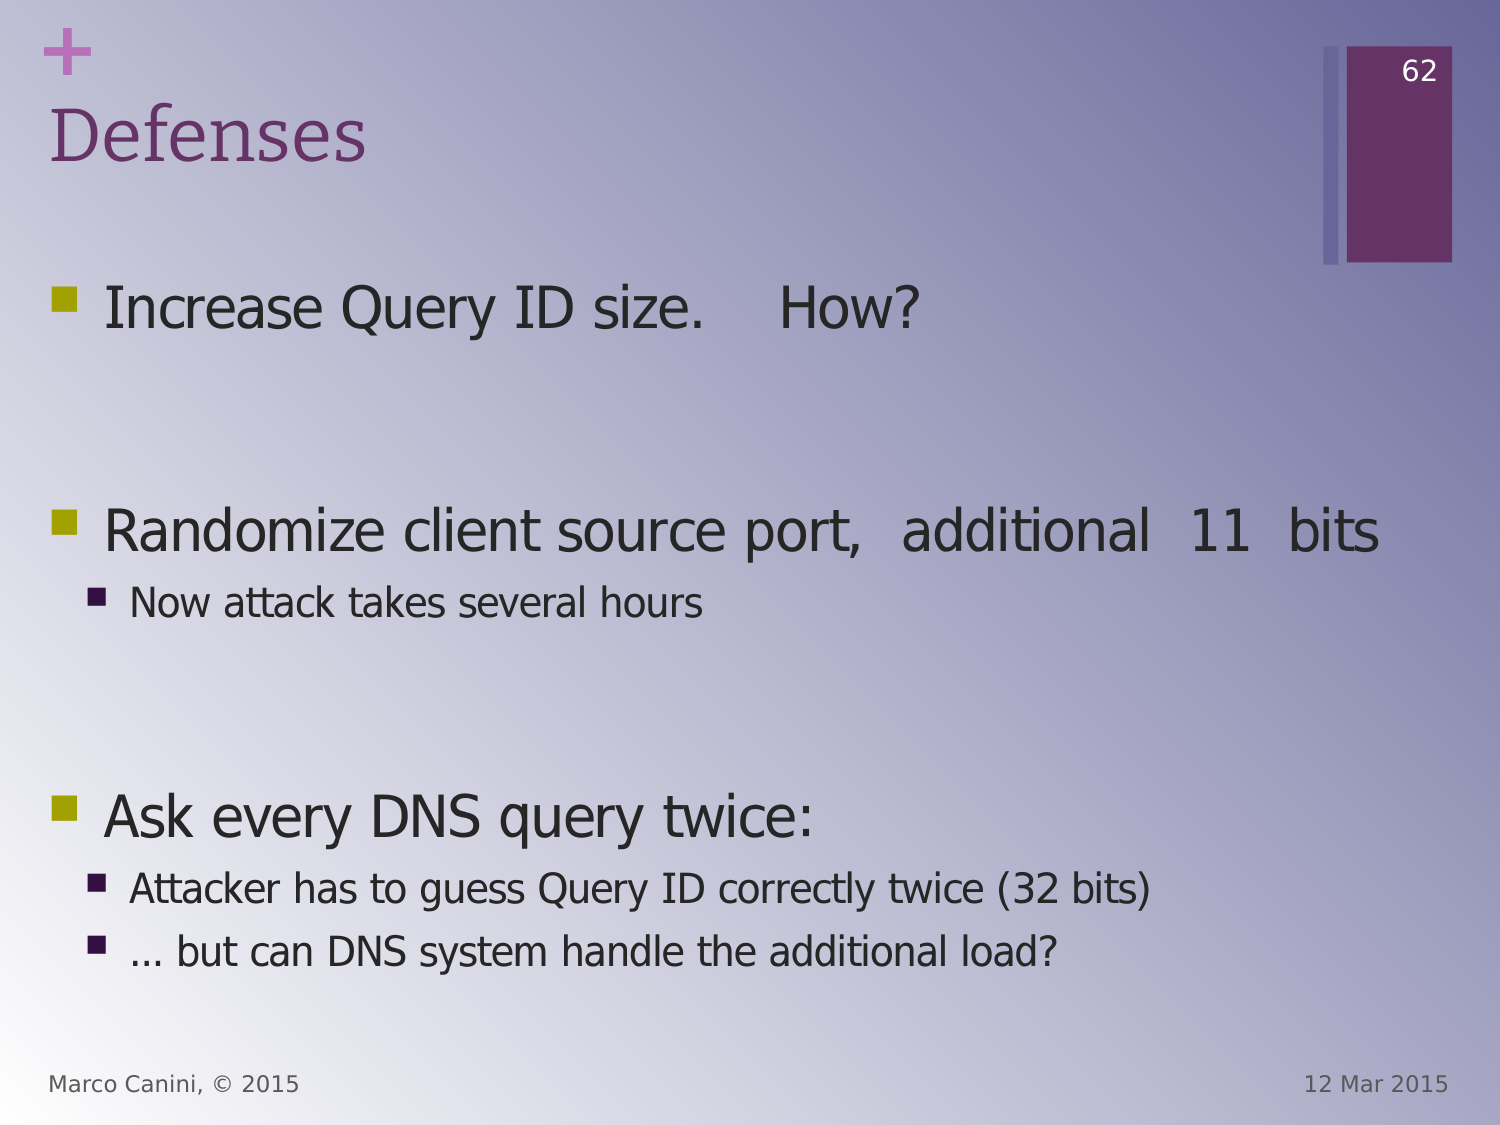

62
# Defenses
Increase Query ID size.    How?

Randomize client source port,  additional  11  bits
Now attack takes several hours

Ask every DNS query twice:
Attacker has to guess Query ID correctly twice (32 bits)
… but can DNS system handle the additional load?
Marco Canini, © 2015
12 Mar 2015